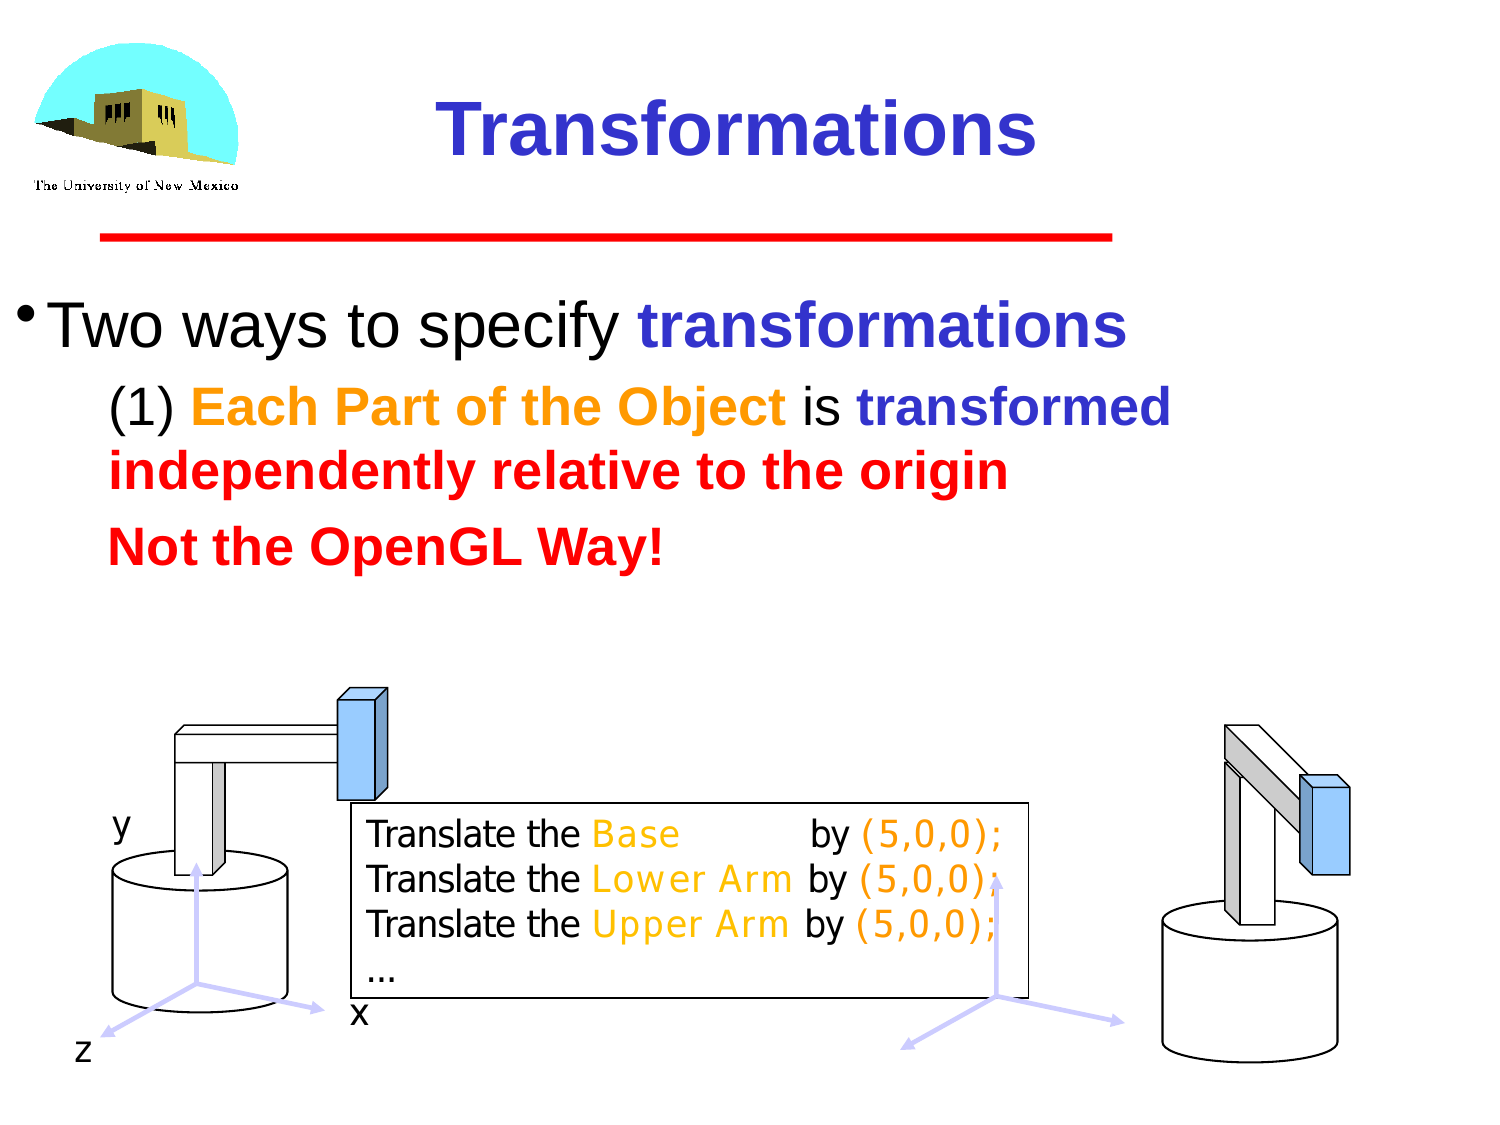

# Transformations
Two ways to specify transformations
(1) Each Part of the Object is transformed independently relative to the origin
  Not the OpenGL Way!

y

x
z

Translate the Base           by (5,0,0);
Translate the Lower Arm by (5,0,0);
Translate the Upper Arm by (5,0,0);
…